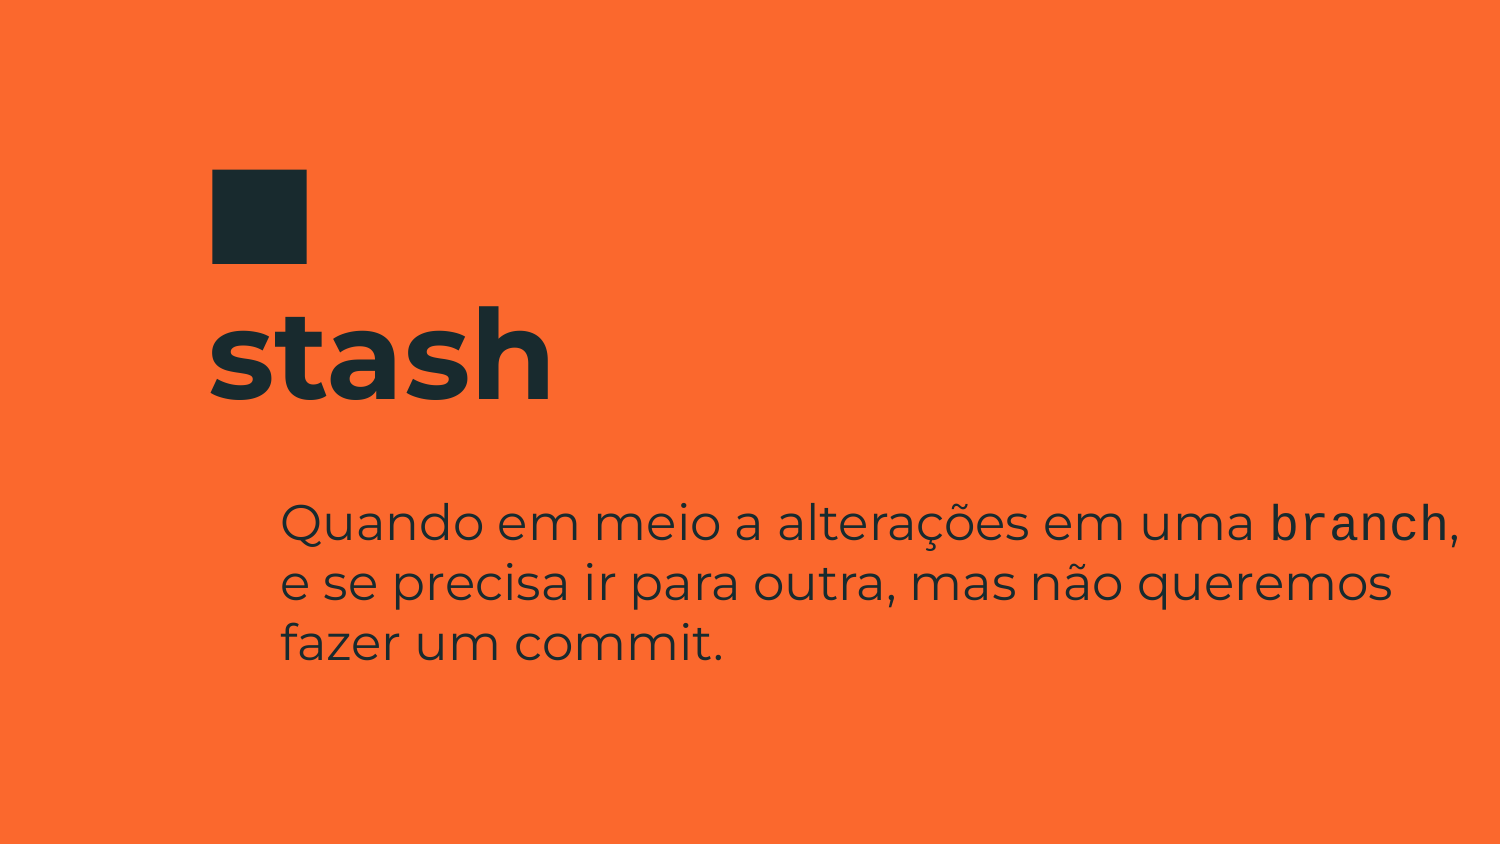

# stash
Quando em meio a alterações em uma branch, e se precisa ir para outra, mas não queremos fazer um commit.